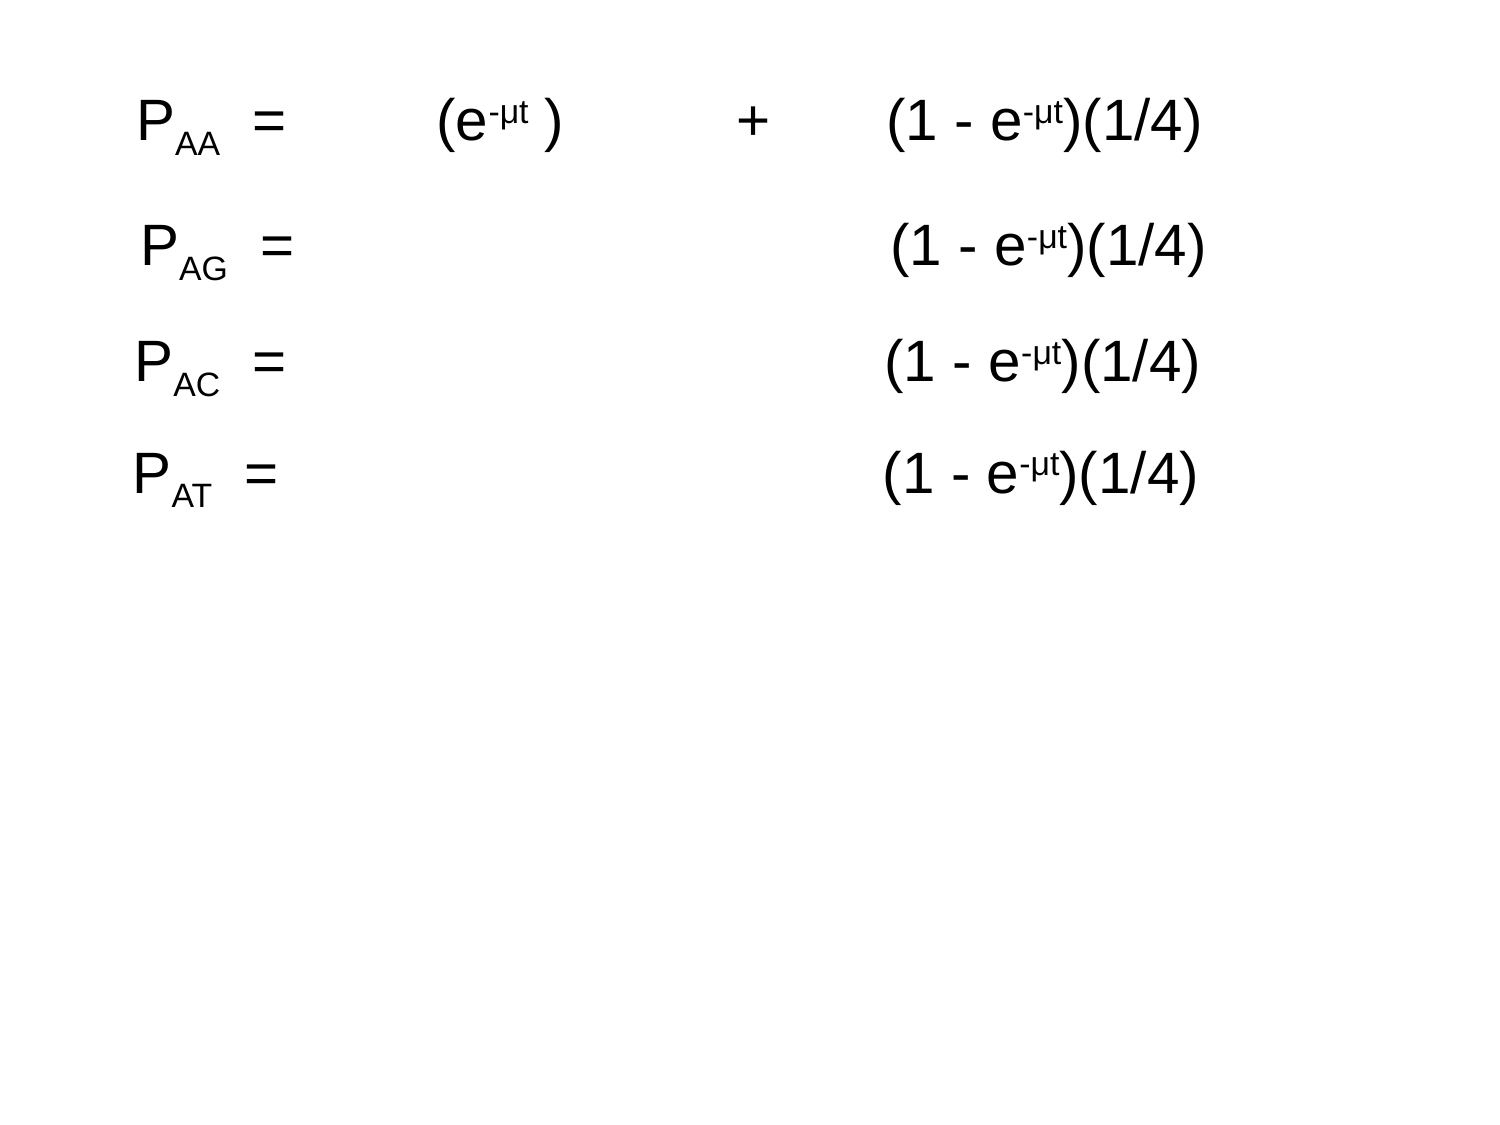

PAA  = 	(e-μt ) 		+ 	(1 - e-μt)(1/4)
PAG  = 				(1 - e-μt)(1/4)
PAC  = 				(1 - e-μt)(1/4)
PAT  = 				(1 - e-μt)(1/4)